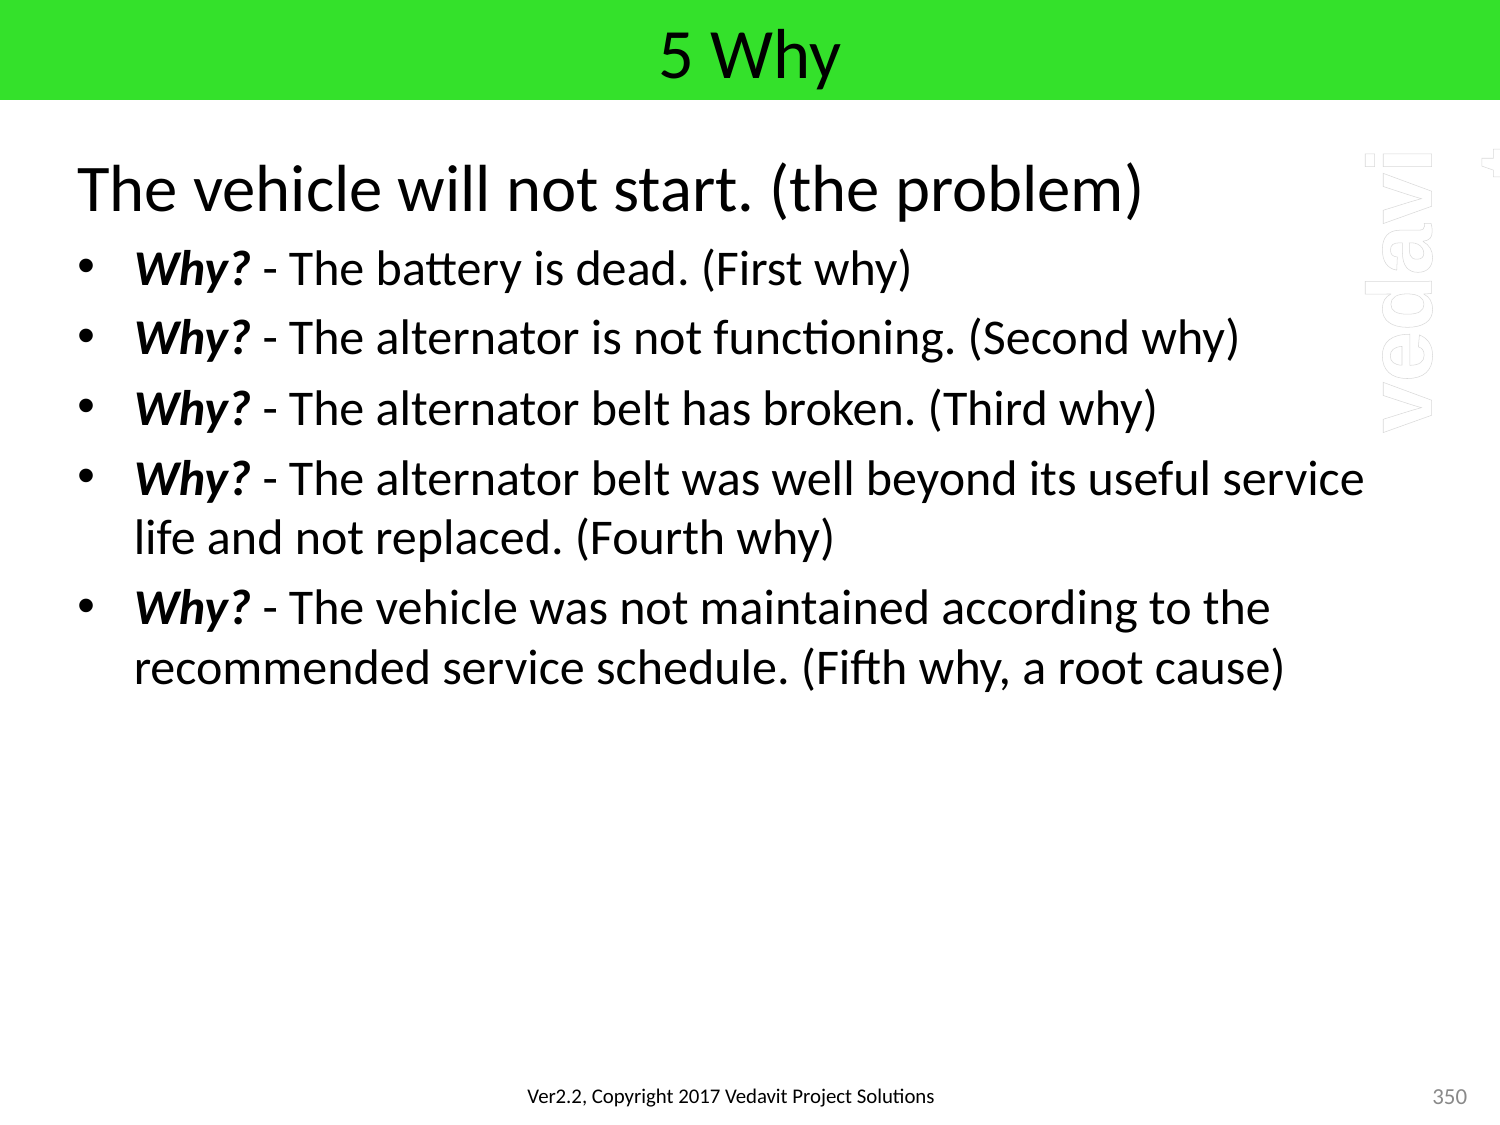

# 5 Why

The vehicle will not start. (the problem)
Why? - The battery is dead. (First why)
Why? - The alternator is not functioning. (Second why)
Why? - The alternator belt has broken. (Third why)
Why? - The alternator belt was well beyond its useful service life and not replaced. (Fourth why)
Why? - The vehicle was not maintained according to the recommended service schedule. (Fifth why, a root cause)

350